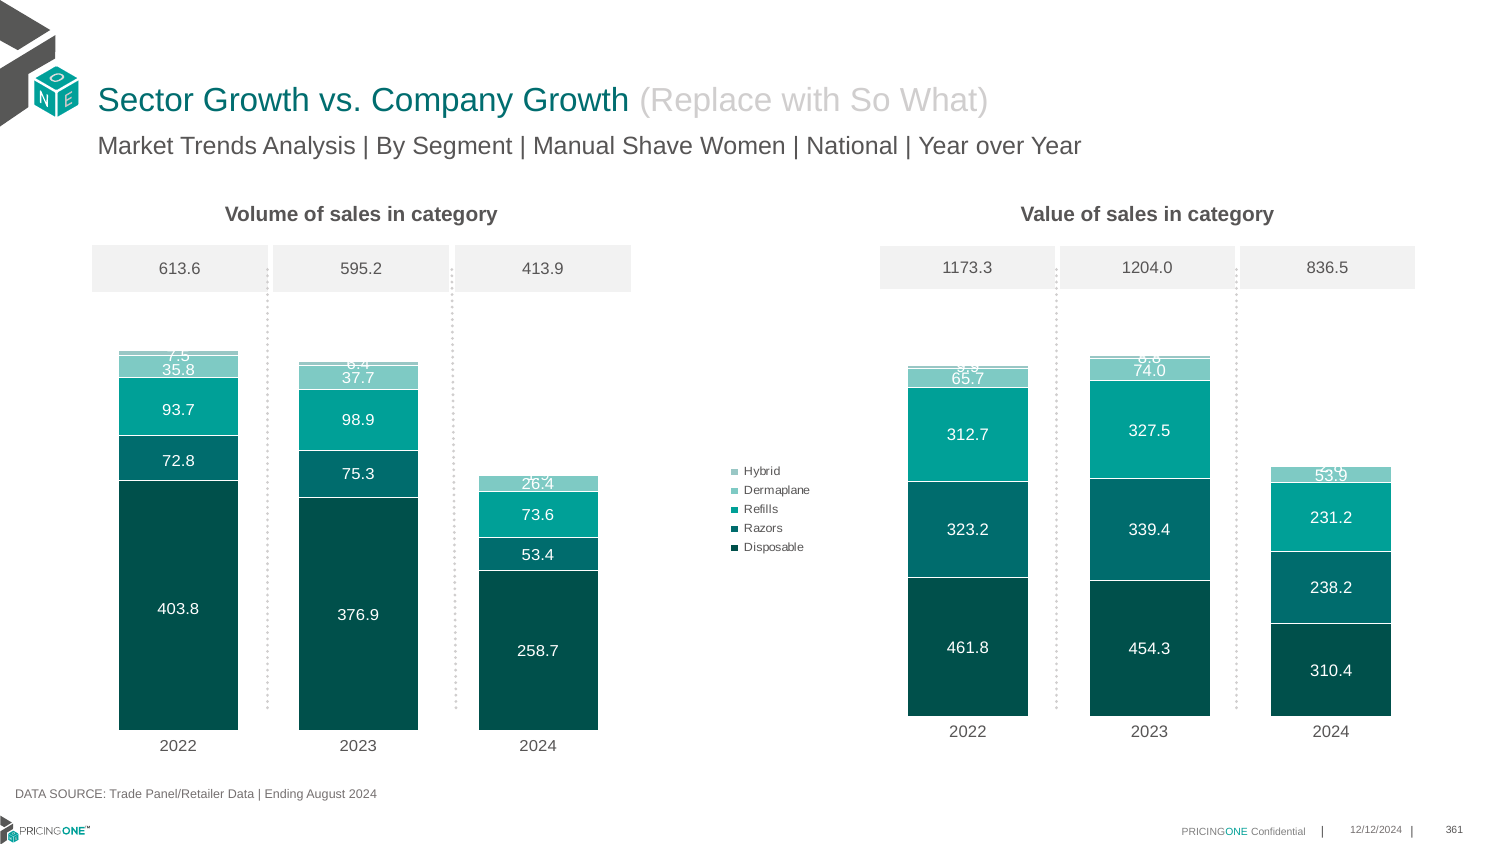

# Sector Growth vs. Company Growth (Replace with So What)
Market Trends Analysis | By Segment | Manual Shave Women | National | Year over Year
| Value of sales in category |  |  |
| --- | --- | --- |
| 1173.3 | 1204.0 | 836.5 |
| Volume of sales in category |  |  |
| --- | --- | --- |
| 613.6 | 595.2 | 413.9 |

### Chart

| Category | Disposable | Razors | Refills | Dermaplane | Hybrid |
|---|---|---|---|---|---|
| 2022 | 461.793786 | 323.238192 | 312.668899 | 65.740967 | 9.906417 |
| 2023 | 454.321835 | 339.389993 | 327.520392 | 74.025767 | 8.775808 |
| 2024 | 310.371732 | 238.212693 | 231.230052 | 53.869448 | 2.829687 |

### Chart

| Category | Disposable | Razors | Refills | Dermaplane | Hybrid |
|---|---|---|---|---|---|
| 2022 | 403.795804 | 72.781282 | 93.727484 | 35.815555 | 7.467297 |
| 2023 | 376.914365 | 75.253799 | 98.946293 | 37.681663 | 6.415632 |
| 2024 | 258.673812 | 53.375538 | 73.575606 | 26.442746 | 1.866851 |
DATA SOURCE: Trade Panel/Retailer Data | Ending August 2024

12/12/2024
361